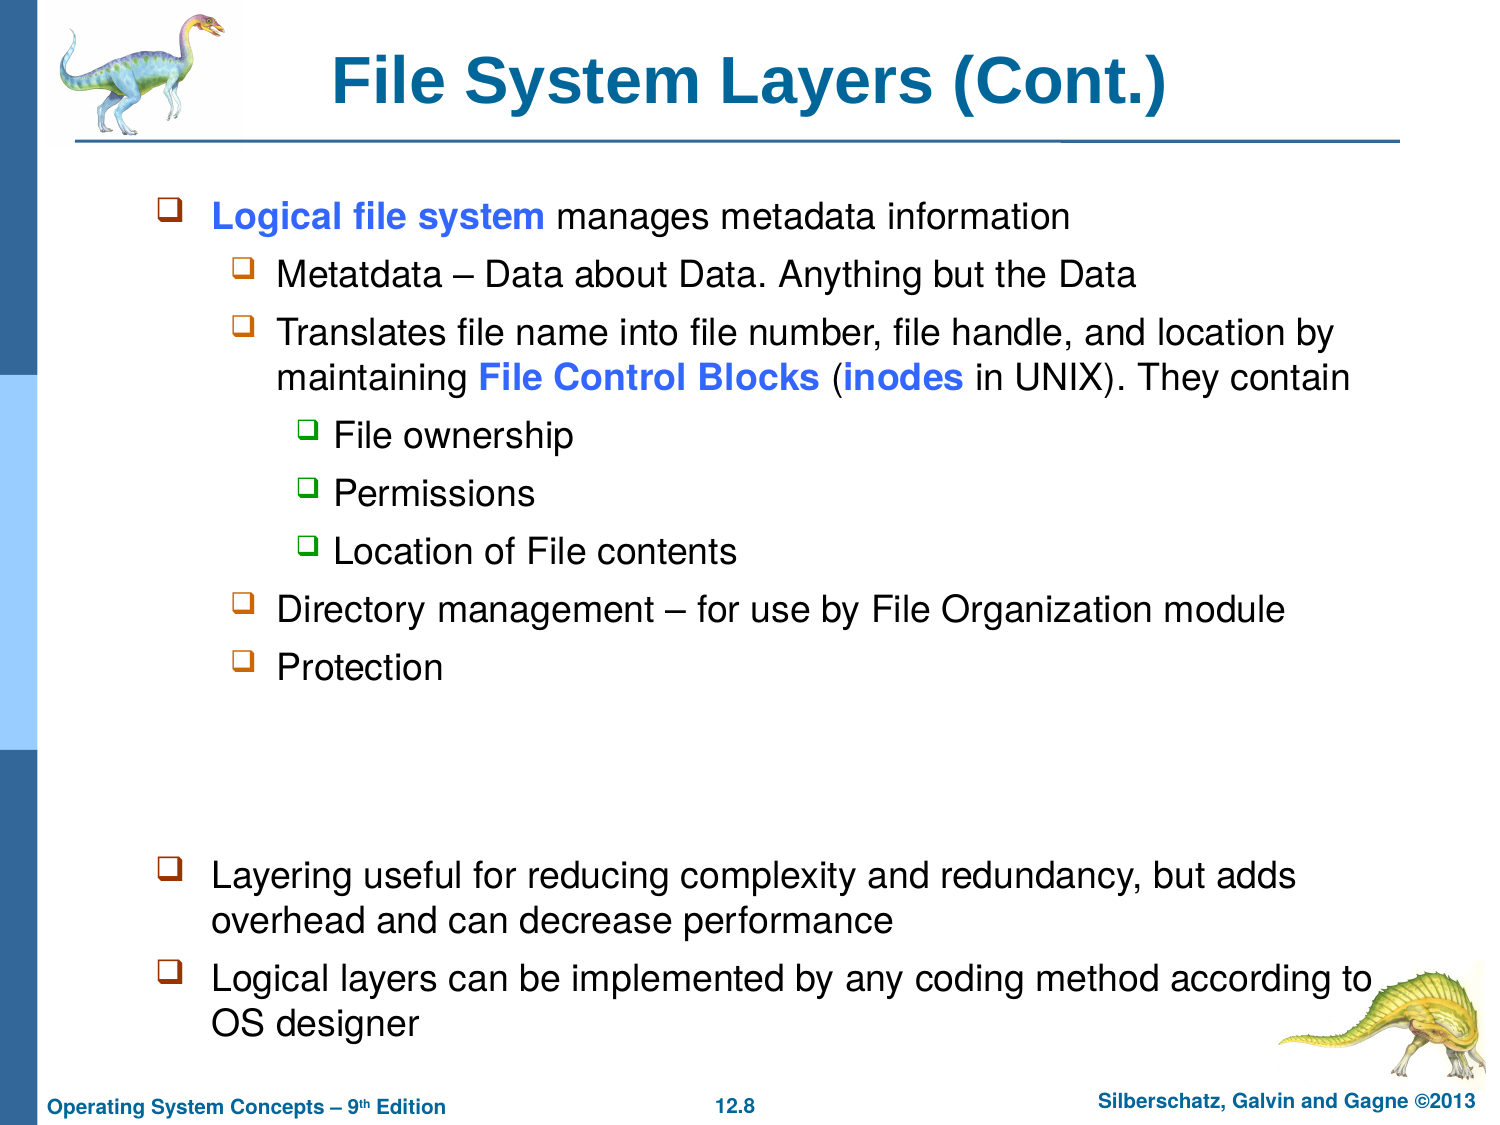

# File System Layers (Cont.)
Logical file system manages metadata information
Metatdata – Data about Data. Anything but the Data
Translates file name into file number, file handle, and location by maintaining File Control Blocks (inodes in UNIX). They contain
File ownership
Permissions
Location of File contents
Directory management – for use by File Organization module
Protection

Layering useful for reducing complexity and redundancy, but adds overhead and can decrease performance
Logical layers can be implemented by any coding method according to OS designer